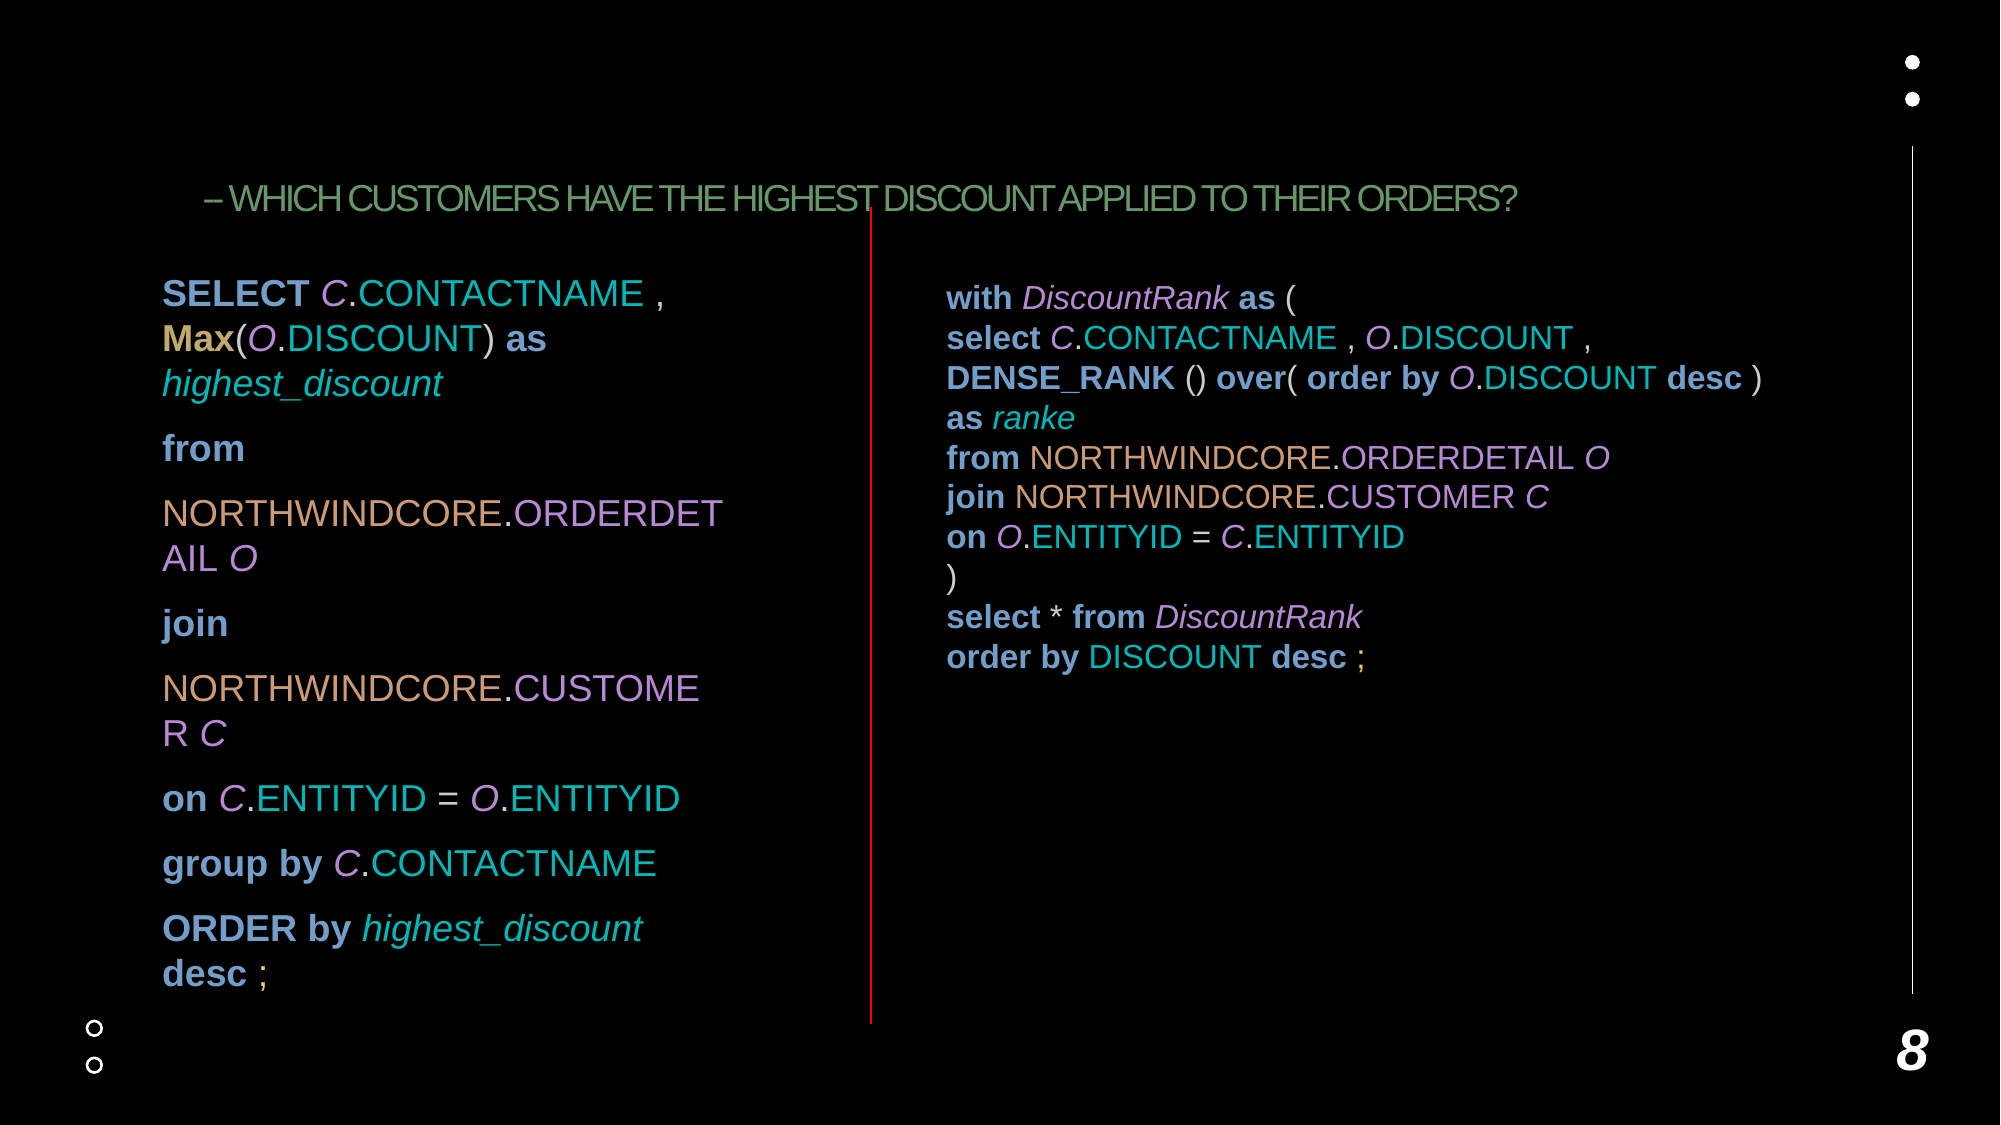

-- Which customers have the highest discount applied to their orders?

SELECT C.CONTACTNAME , Max(O.DISCOUNT) as highest_discount
from
NORTHWINDCORE.ORDERDETAIL O
join
NORTHWINDCORE.CUSTOMER C
on C.ENTITYID = O.ENTITYID
group by C.CONTACTNAME
ORDER by highest_discount desc ;

with DiscountRank as (
select C.CONTACTNAME , O.DISCOUNT ,
DENSE_RANK () over( order by O.DISCOUNT desc ) as ranke
from NORTHWINDCORE.ORDERDETAIL O
join NORTHWINDCORE.CUSTOMER C
on O.ENTITYID = C.ENTITYID
)
select * from DiscountRank
order by DISCOUNT desc ;

8